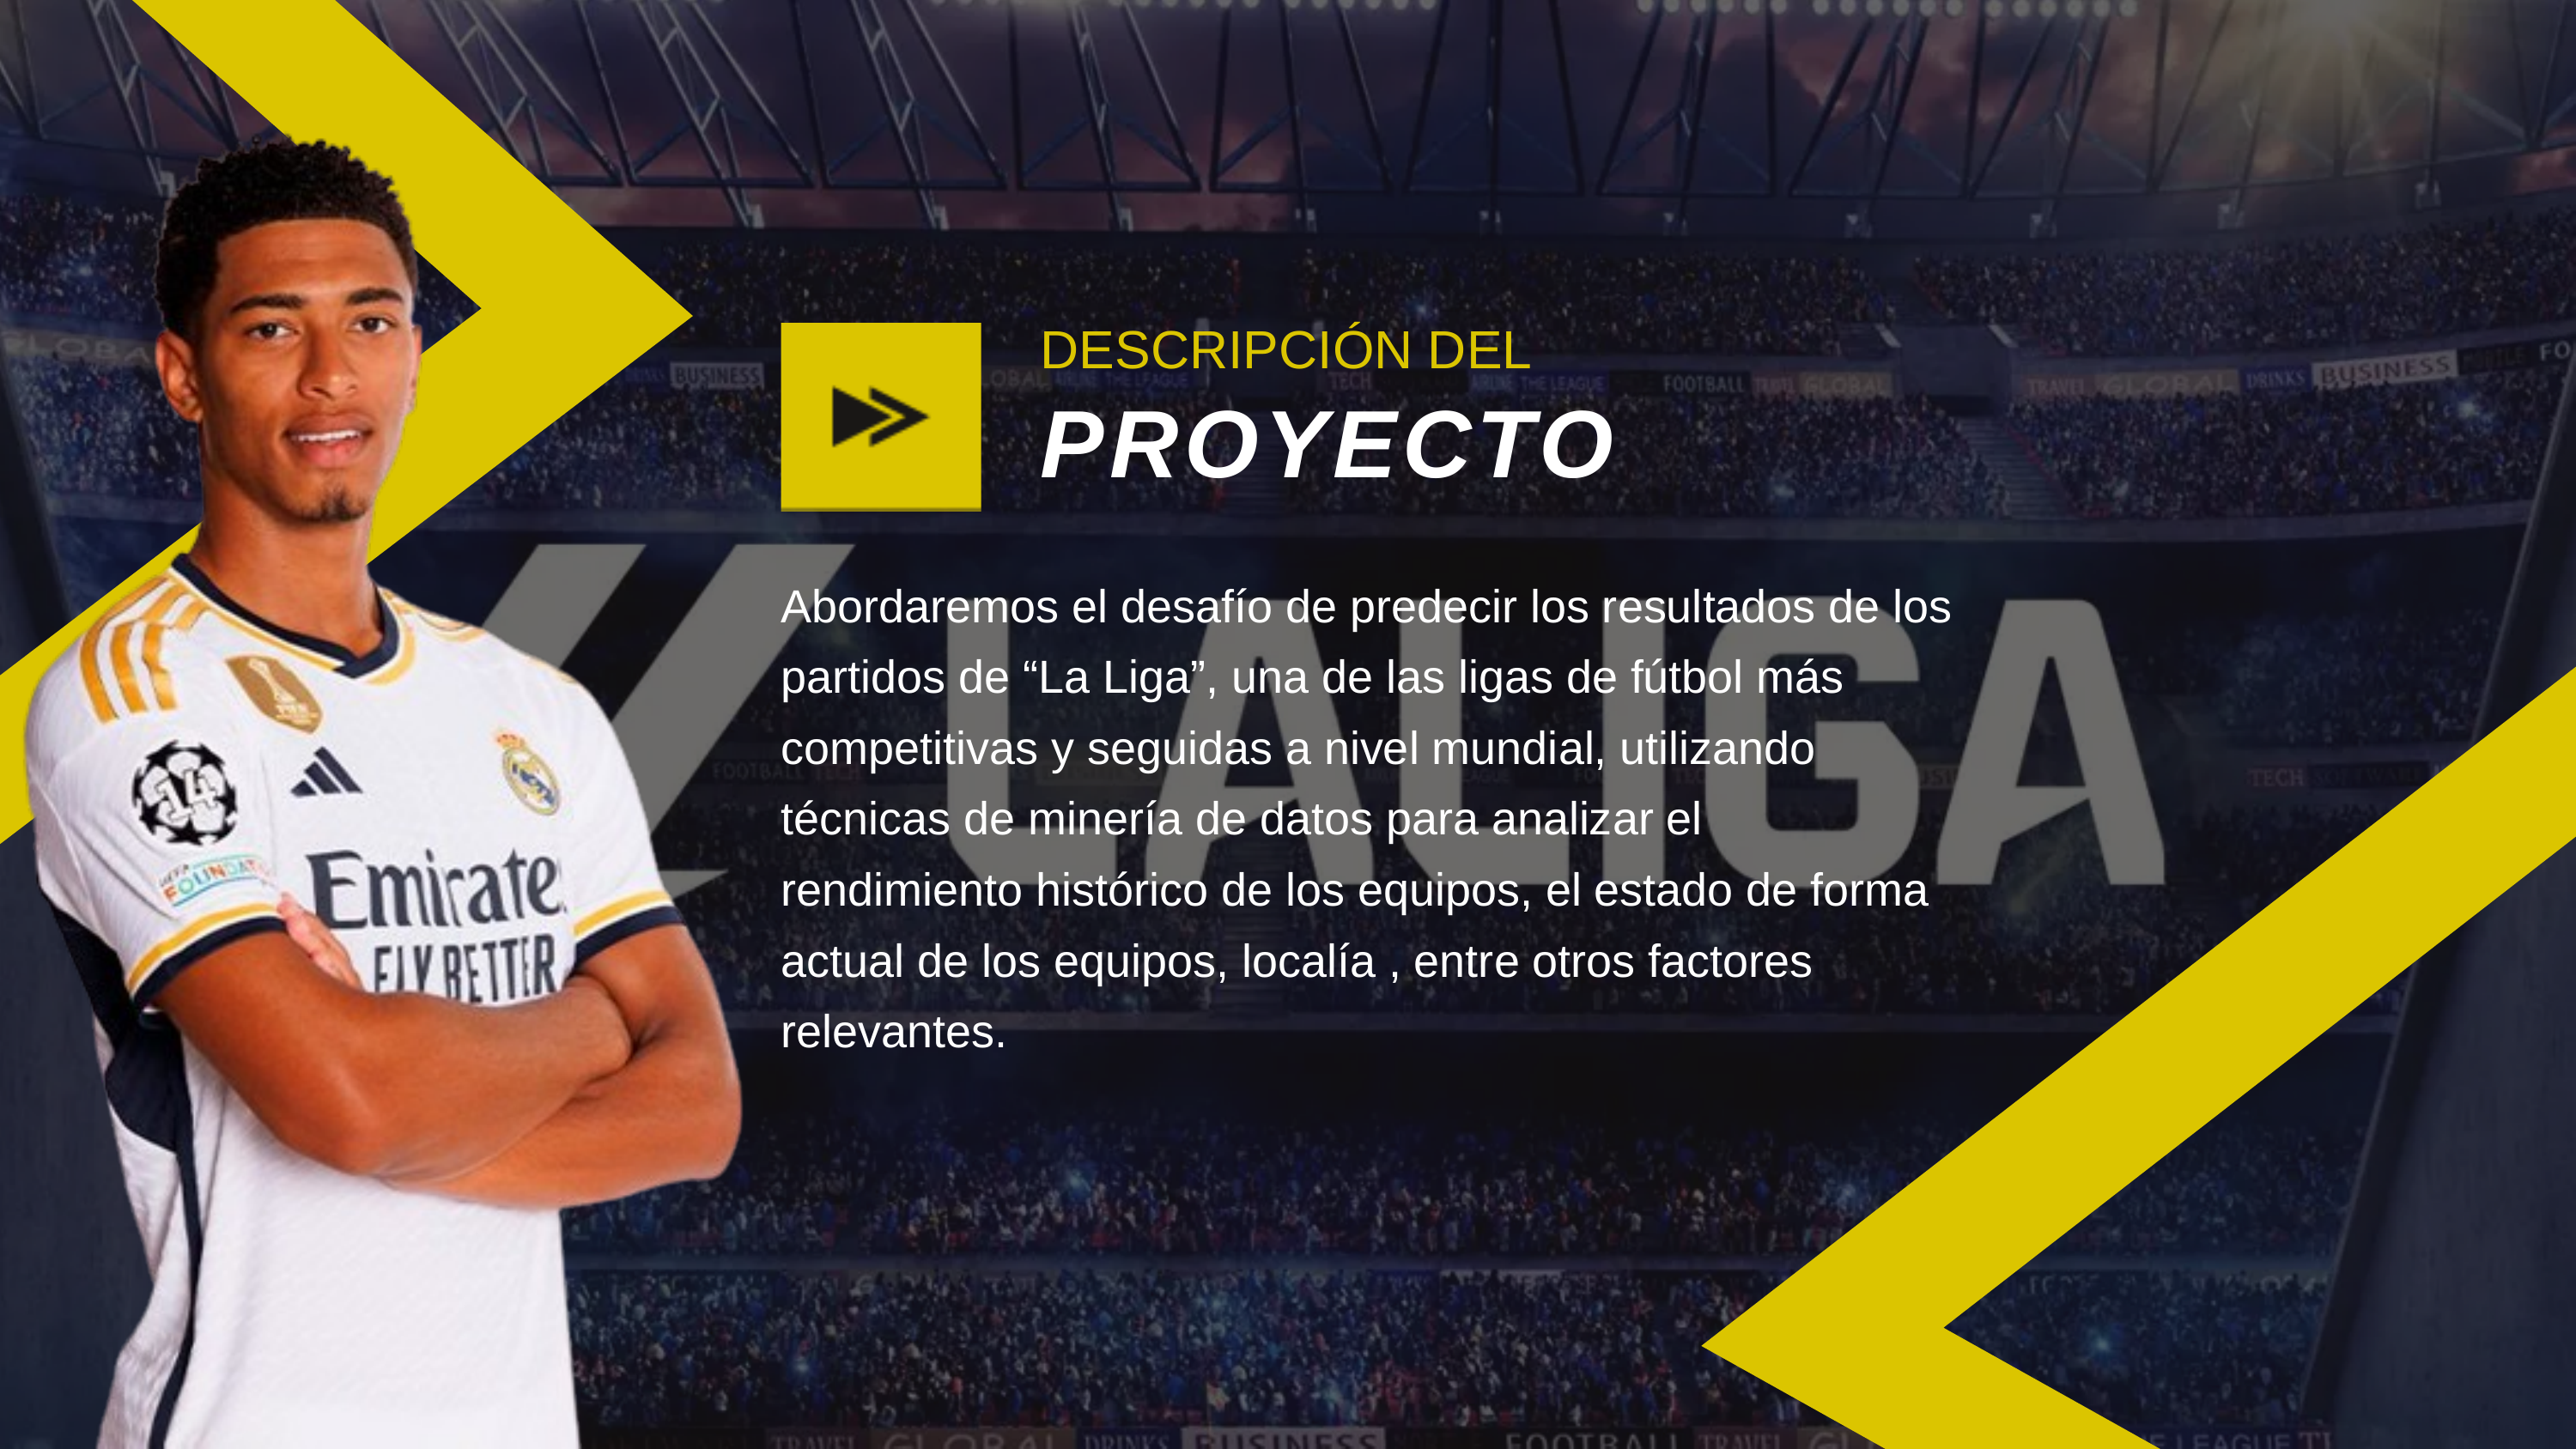

DESCRIPCIÓN DEL

PROYECTO

Abordaremos el desafío de predecir los resultados de los partidos de “La Liga”, una de las ligas de fútbol más competitivas y seguidas a nivel mundial, utilizando técnicas de minería de datos para analizar el rendimiento histórico de los equipos, el estado de forma actual de los equipos, localía , entre otros factores relevantes.